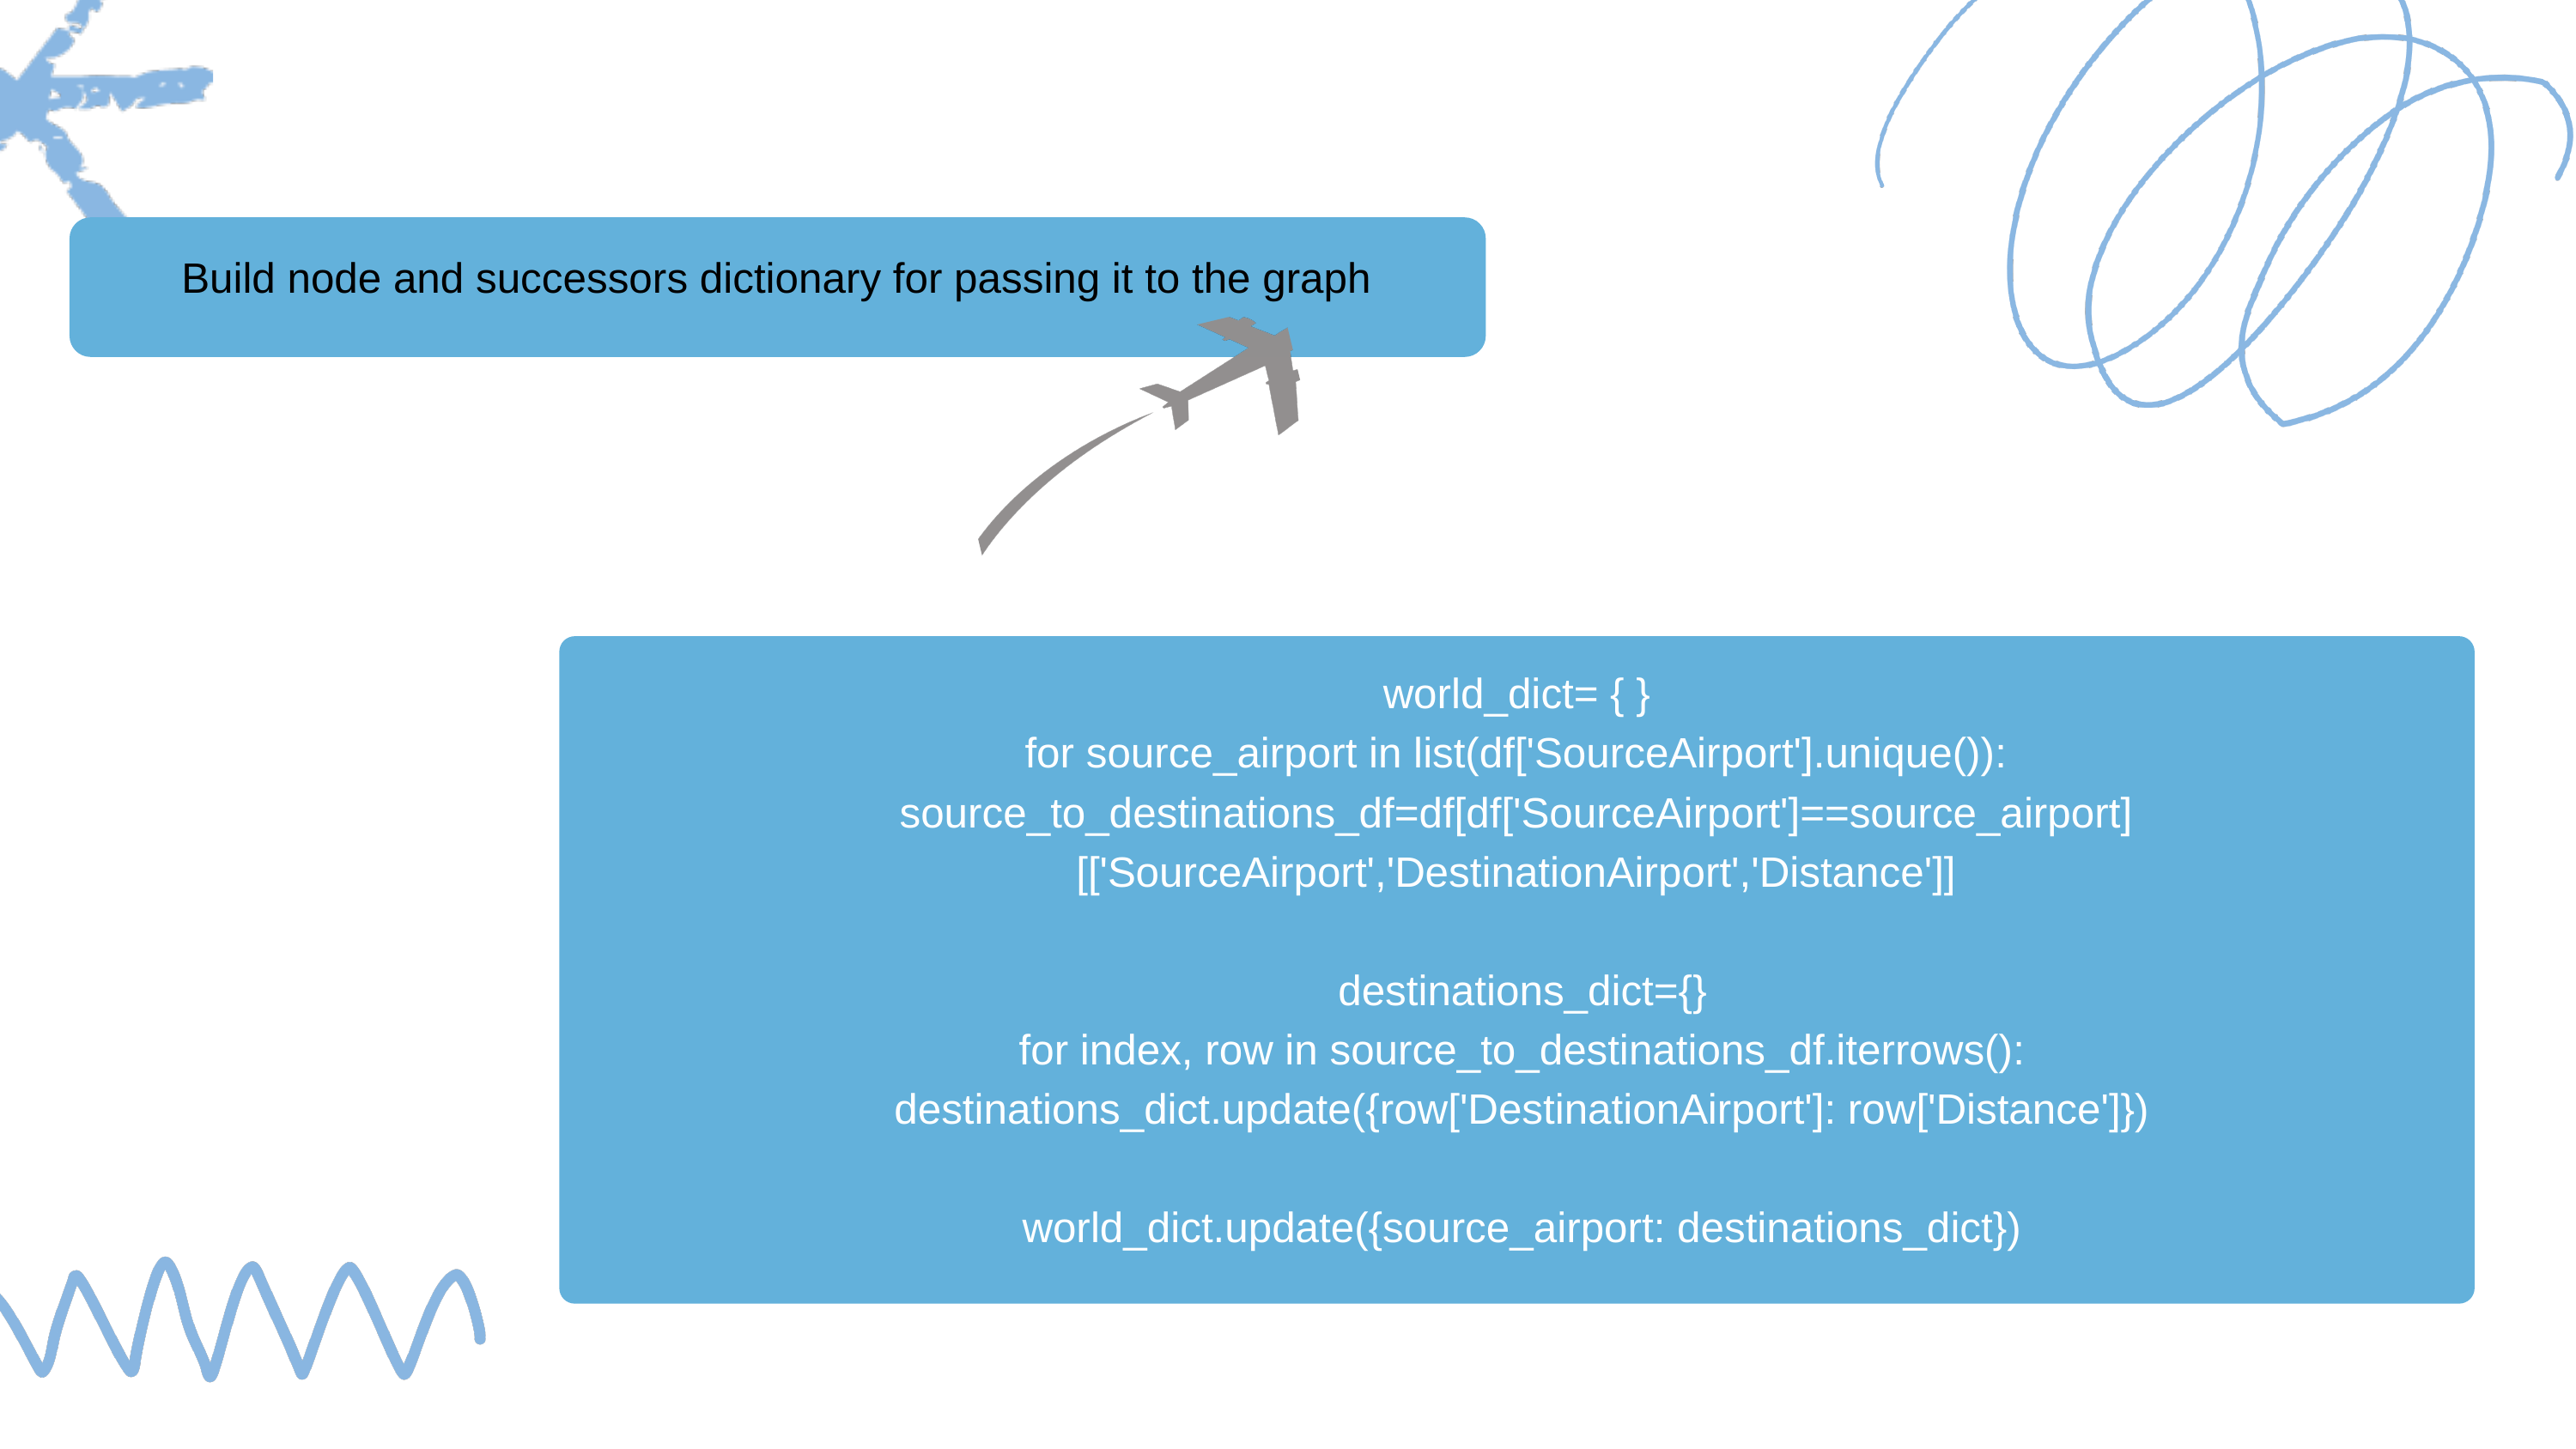

Build node and successors dictionary for passing it to the graph

world_dict= { }
for source_airport in list(df['SourceAirport'].unique()): source_to_destinations_df=df[df['SourceAirport']==source_airport][['SourceAirport','DestinationAirport','Distance']]

 destinations_dict={}
 for index, row in source_to_destinations_df.iterrows():
 destinations_dict.update({row['DestinationAirport']: row['Distance']})

 world_dict.update({source_airport: destinations_dict})